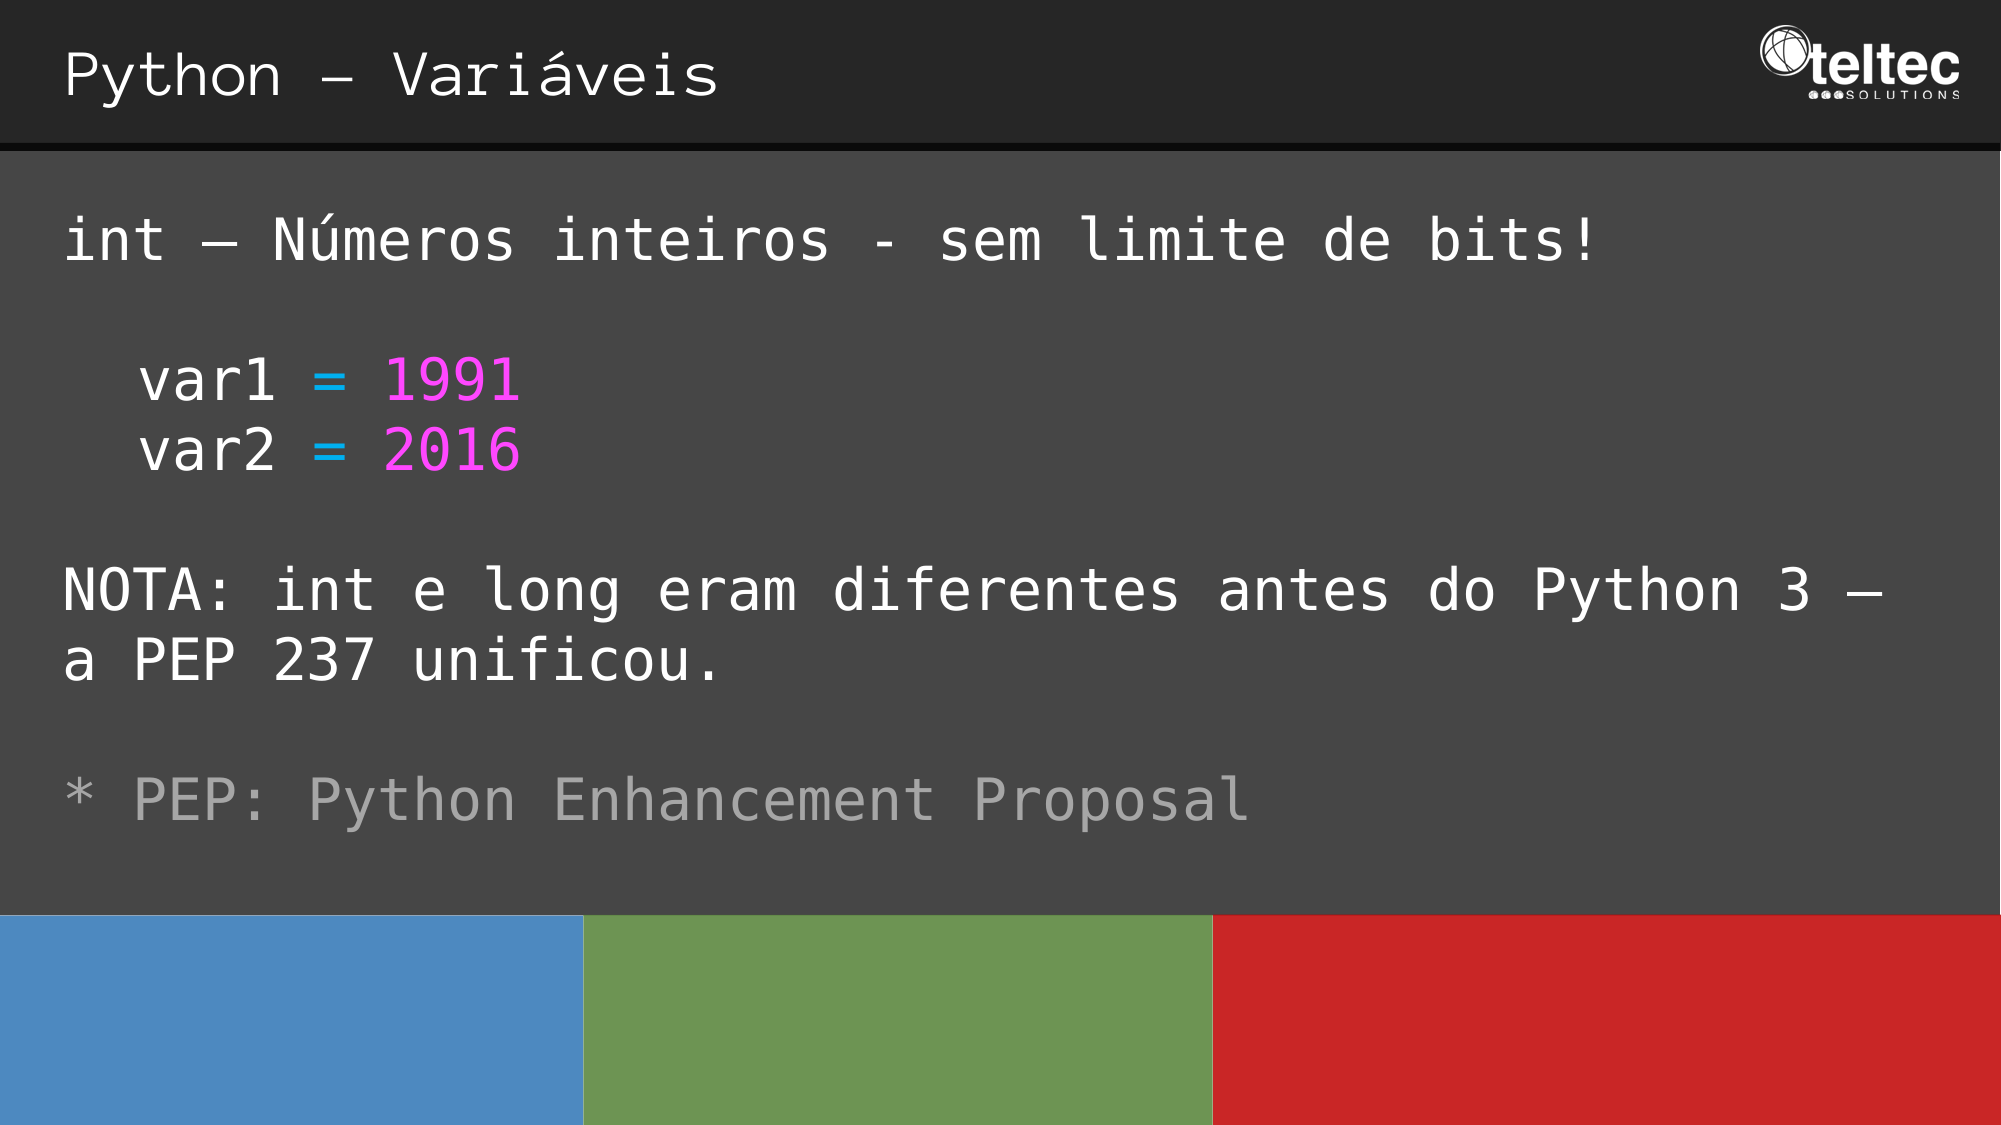

Python – Variáveis
int – Números inteiros - sem limite de bits!

var1 = 1991
var2 = 2016

NOTA: int e long eram diferentes antes do Python 3 – a PEP 237 unificou.

* PEP: Python Enhancement Proposal